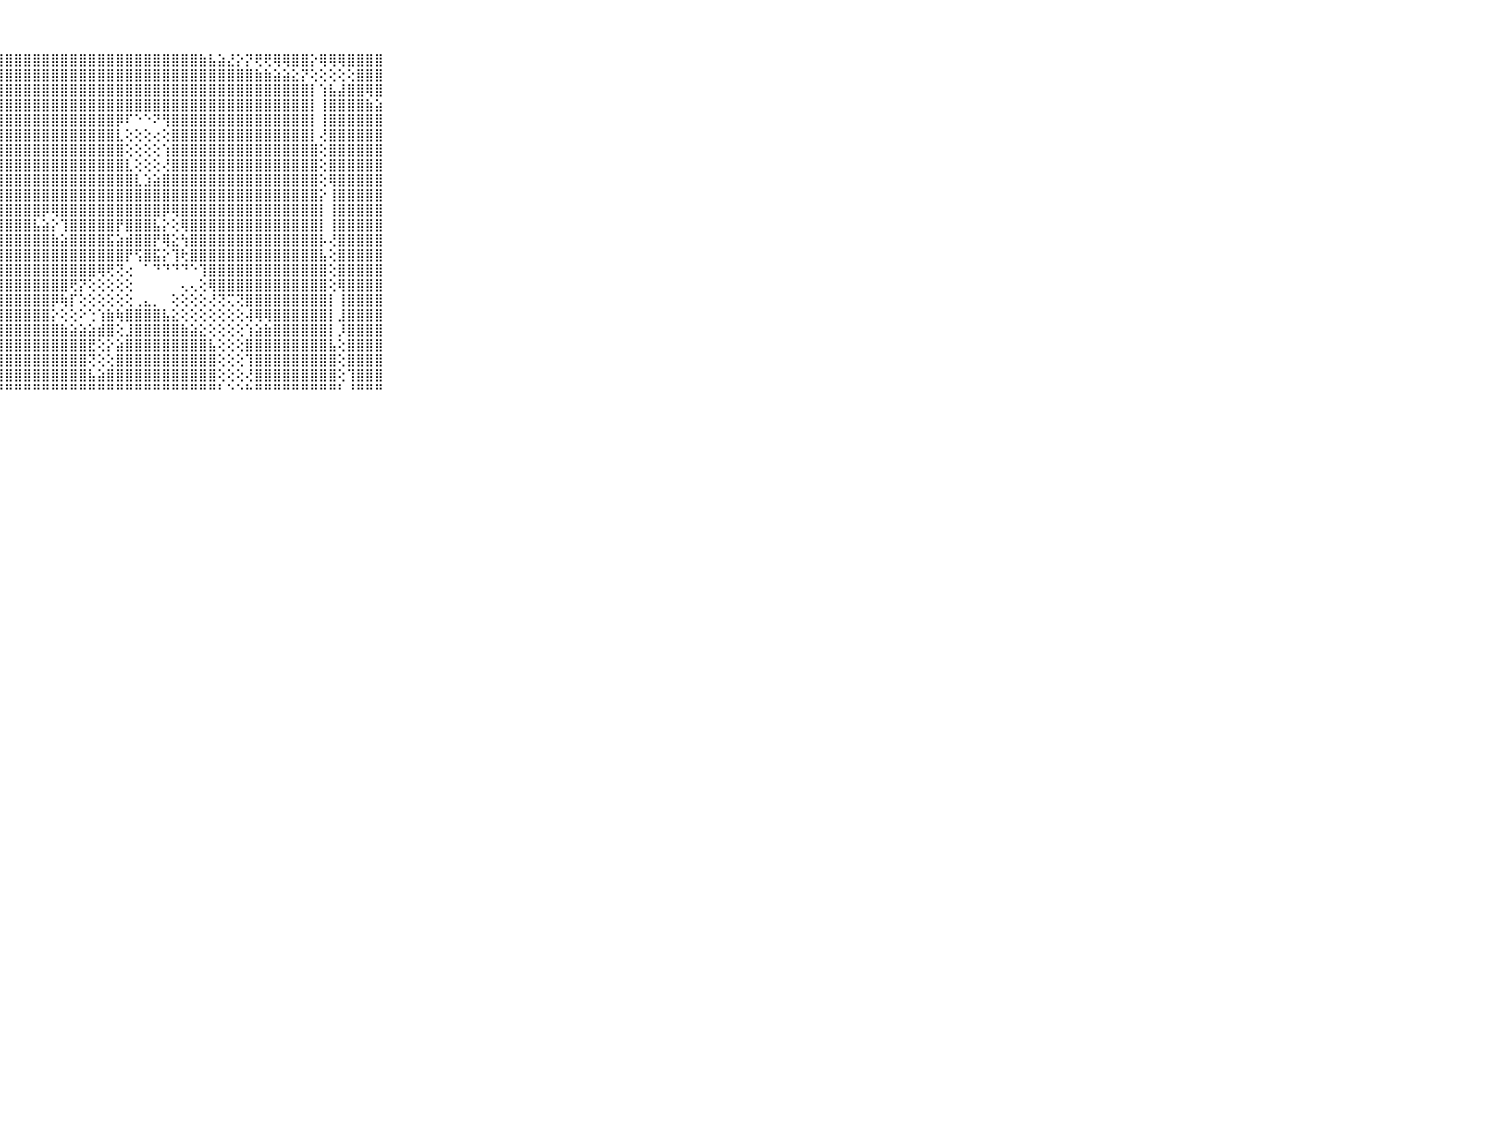

⠀⠀⠀⠀⠀⠀⠀⠀⠀⠀⠀⣿⣿⣿⣿⣿⣿⣿⣿⣿⣿⣿⣿⣿⣿⣿⣿⣿⣿⣿⣿⣿⣿⣿⣿⣿⣿⣿⣿⣿⣿⣿⣿⣿⣿⣿⣿⣿⣿⣷⣧⣵⣜⡕⡝⢟⢟⢿⢿⣿⣿⡕⢿⢿⢿⣿⣿⣿⣿⠀⠀⠀⠀⠀⠀⠀⠀⠀⠀⠀⠀
⠀⠀⠀⠀⠀⠀⠀⠀⠀⠀⠀⣿⣿⣿⣿⣿⣿⣿⣿⣿⣿⣿⣿⣿⣿⣿⣿⣿⣿⣿⣿⣿⣿⣿⣿⣿⣿⣿⣿⣿⣿⣿⣿⣿⣿⣿⣿⣿⣿⣿⣿⣿⣿⣿⣿⣷⣷⣵⣵⣕⡝⢕⢕⢕⢕⢕⣿⣿⣿⠀⠀⠀⠀⠀⠀⠀⠀⠀⠀⠀⠀
⠀⠀⠀⠀⠀⠀⠀⠀⠀⠀⠀⣿⣿⣿⣿⣿⣿⣿⣿⣿⣿⣿⣿⣿⣿⣿⣿⣿⣿⣿⣿⣿⣿⣿⣿⣿⣿⣿⣿⣿⣿⣿⣿⣿⣿⣿⣿⣿⣿⣿⣿⣿⣿⣿⣿⣿⣿⣿⣿⣿⣿⡇⢱⣧⣼⣿⣿⢿⣿⠀⠀⠀⠀⠀⠀⠀⠀⠀⠀⠀⠀
⠀⠀⠀⠀⠀⠀⠀⠀⠀⠀⠀⣿⣿⣿⣿⣿⣿⣿⣿⣿⣿⣿⣿⣿⣿⣿⣿⣿⣿⣿⣿⣿⣿⣿⣿⣿⣿⣿⣿⣿⣿⣿⣿⣿⣿⣿⣿⣿⣿⣿⣿⣿⣿⣿⣿⣿⣿⣿⣿⣿⣿⡇⢸⣿⣿⣿⣿⣷⣵⠀⠀⠀⠀⠀⠀⠀⠀⠀⠀⠀⠀
⠀⠀⠀⠀⠀⠀⠀⠀⠀⠀⠀⣿⣿⣿⣿⣿⣿⣿⣿⣿⣿⣿⣿⣿⣿⣿⣿⣿⣿⣿⣿⣿⣿⣿⣿⣿⣿⣿⣿⣿⡿⠏⠑⠑⠝⢻⣿⣿⣿⣿⣿⣿⣿⣿⣿⣿⣿⣿⣿⣿⣿⡇⢸⣿⣿⣿⣿⣿⣿⠀⠀⠀⠀⠀⠀⠀⠀⠀⠀⠀⠀
⠀⠀⠀⠀⠀⠀⠀⠀⠀⠀⠀⣿⣿⣿⣿⣿⣿⣿⣿⣿⣿⣿⣿⣿⣿⣿⣿⣿⣿⣿⣿⣿⣿⣿⣿⣿⣿⣿⣿⣿⣇⢕⢕⢕⢔⢕⣿⣿⣿⣿⣿⣿⣿⣿⣿⣿⣿⣿⣿⣿⣿⡇⢜⣿⣿⣿⣿⣿⣿⠀⠀⠀⠀⠀⠀⠀⠀⠀⠀⠀⠀
⠀⠀⠀⠀⠀⠀⠀⠀⠀⠀⠀⣿⣿⣿⣿⣿⣿⣿⣿⣿⣿⣿⣿⣿⣿⣿⣿⣿⣿⣿⣿⣿⣿⣿⣿⣿⣿⣿⣿⣿⣿⢕⢕⢕⢕⢱⣿⣿⣿⣿⣿⣿⣿⣿⣿⣿⣿⣿⣿⣿⣿⣿⢕⣿⣿⣿⣿⣿⣿⠀⠀⠀⠀⠀⠀⠀⠀⠀⠀⠀⠀
⠀⠀⠀⠀⠀⠀⠀⠀⠀⠀⠀⣿⣿⣿⣿⣿⣿⣿⣿⣿⣿⣿⣿⣿⣿⣿⣿⣿⣿⣿⣿⣿⣿⣿⣿⣿⣿⣿⣿⣿⣿⣇⢕⢕⢕⢜⣿⣿⣿⣿⣿⣿⣿⣿⣿⣿⣿⣿⣿⣿⣿⣿⢕⣿⣿⣿⣿⣿⣿⠀⠀⠀⠀⠀⠀⠀⠀⠀⠀⠀⠀
⠀⠀⠀⠀⠀⠀⠀⠀⠀⠀⠀⣿⣿⣿⣿⣿⣿⣿⣿⣿⣿⣿⣿⣿⣿⣿⣿⣿⣿⣿⣿⣿⣿⣿⣿⣿⣿⣿⣿⣿⣿⣿⣇⣱⣵⣿⣿⣿⣿⣿⣿⣿⣿⣿⣿⣿⣿⣿⣿⣿⣿⣿⢕⢿⣿⣿⣿⣿⣿⠀⠀⠀⠀⠀⠀⠀⠀⠀⠀⠀⠀
⠀⠀⠀⠀⠀⠀⠀⠀⠀⠀⠀⣿⣿⣿⣿⣿⣿⣿⣿⣿⣿⣿⣿⣿⣿⣿⣿⣿⣿⣿⣿⣿⣿⣿⣿⣿⣿⣿⣿⣿⣿⣿⣿⣿⣿⣿⣿⣿⣿⣿⣿⣿⣿⣿⣿⣿⣿⣿⣿⣿⣿⣿⡕⢸⣿⣿⣿⣿⣿⠀⠀⠀⠀⠀⠀⠀⠀⠀⠀⠀⠀
⠀⠀⠀⠀⠀⠀⠀⠀⠀⠀⠀⣿⣿⣿⣿⣿⣿⣿⣿⣿⣿⣿⣿⣿⣿⣿⣿⣿⣿⣿⣿⣿⡿⢿⣿⣿⣿⣿⣿⣿⣿⣿⣿⣿⣿⡿⢿⣿⣿⣿⣿⣿⣿⣿⣿⣿⣿⣿⣿⣿⣿⣿⡇⢸⣿⣿⣿⣿⣿⠀⠀⠀⠀⠀⠀⠀⠀⠀⠀⠀⠀
⠀⠀⠀⠀⠀⠀⠀⠀⠀⠀⠀⣿⣿⣿⣿⣿⣿⣿⣿⣿⣿⣿⣿⣿⣿⣿⣿⣿⣿⣿⣿⣧⣵⡕⢹⣿⣿⣿⣿⣿⡟⣿⣿⣿⣧⡕⢕⢿⣿⣿⣿⣿⣿⣿⣿⣿⣿⣿⣿⣿⣿⣿⡇⢸⣿⣿⣿⣿⣿⠀⠀⠀⠀⠀⠀⠀⠀⠀⠀⠀⠀
⠀⠀⠀⠀⠀⠀⠀⠀⠀⠀⠀⣿⣿⣿⣿⣿⣿⣿⣿⣿⣿⣿⣿⣿⣿⣿⣿⣿⣿⣿⣿⣿⣿⣷⣵⣿⣿⣿⣿⣯⣵⣾⣿⣿⡟⢿⣕⢳⣿⣿⣿⣿⣿⣿⣿⣿⣿⣿⣿⣿⣿⣿⡧⢜⣿⣿⣿⣿⣿⠀⠀⠀⠀⠀⠀⠀⠀⠀⠀⠀⠀
⠀⠀⠀⠀⠀⠀⠀⠀⠀⠀⠀⣿⣿⣿⣿⣿⣿⣿⣿⣿⣿⣿⣿⣿⣿⣿⣿⣿⣿⣿⣿⣿⣿⣿⣿⣿⣿⣿⣿⣿⣿⡟⢫⣿⣯⡕⢹⢗⣿⣿⣿⣿⣿⣿⣿⣿⣿⣿⣿⣿⣿⣿⣧⢕⣿⣿⣿⣿⣿⠀⠀⠀⠀⠀⠀⠀⠀⠀⠀⠀⠀
⠀⠀⠀⠀⠀⠀⠀⠀⠀⠀⠀⣿⣿⣿⣿⣿⣿⣿⣿⣿⣿⣿⣿⣿⣿⣿⣿⣿⣿⣿⣿⣿⣿⣿⣿⣿⣿⣿⢿⢟⢝⢔⠀⠁⠙⠙⠙⠙⠑⢹⣿⣿⣿⣿⣿⣿⣿⣿⣿⣿⣿⣿⣿⢕⣿⣿⣿⣿⣿⠀⠀⠀⠀⠀⠀⠀⠀⠀⠀⠀⠀
⠀⠀⠀⠀⠀⠀⠀⠀⠀⠀⠀⣿⣿⣿⣿⣿⣿⣿⣿⣿⣿⣿⣿⣿⣿⣿⣿⣿⣿⣿⣿⣿⣿⣿⣿⢟⡝⢕⢕⢕⢕⢕⠀⠀⠀⠀⠀⢄⢄⢕⢿⣿⣿⣿⣿⣿⣿⣿⣿⣿⣿⣿⣿⢕⢿⣿⣿⣿⣿⠀⠀⠀⠀⠀⠀⠀⠀⠀⠀⠀⠀
⠀⠀⠀⠀⠀⠀⠀⠀⠀⠀⠀⣿⣿⣿⣿⣿⣿⣿⣿⣿⣿⣿⣿⣿⣿⣿⣿⣿⣿⣿⣿⣿⣿⡿⢷⡏⢕⢕⢕⢕⢕⢕⢀⣄⡀⠀⢕⢕⢕⢕⢜⢝⢍⢝⣿⣿⣿⣿⣿⣿⣿⣿⣿⡇⢸⣿⣿⣿⣿⠀⠀⠀⠀⠀⠀⠀⠀⠀⠀⠀⠀
⠀⠀⠀⠀⠀⠀⠀⠀⠀⠀⠀⣿⣿⣿⣿⣿⣿⣿⣿⣿⣿⣿⣿⣿⣿⣿⣿⣿⣿⣿⣿⣿⣿⡕⢕⢕⠕⢑⢱⣷⢷⣿⣿⣿⣿⣧⣕⢕⢕⢕⢕⢕⢕⢕⢼⢿⢿⣿⣿⣿⣿⣿⣿⡇⣸⣿⣿⣿⣿⠀⠀⠀⠀⠀⠀⠀⠀⠀⠀⠀⠀
⠀⠀⠀⠀⠀⠀⠀⠀⠀⠀⠀⣿⣿⣿⣿⣿⣿⣿⣿⣿⣿⣿⣿⣿⣿⣿⣿⣿⣿⣿⣿⣿⣿⣿⣷⣵⣵⣵⣾⣿⢕⣸⣿⣿⣿⣿⣿⣷⣵⣕⢕⢕⢕⢕⢱⣵⣷⣿⣿⣿⣿⣿⣿⡇⡸⣿⣿⣿⣿⠀⠀⠀⠀⠀⠀⠀⠀⠀⠀⠀⠀
⠀⠀⠀⠀⠀⠀⠀⠀⠀⠀⠀⣿⣿⣿⣿⣿⣿⣿⣿⣿⣿⣿⣿⣿⣿⣿⣿⣿⣿⣿⣿⣿⣿⣿⣿⣿⣿⣟⢕⡕⣵⣿⣿⣿⣿⣿⣿⣿⣿⣿⣧⢕⢕⢕⣿⣿⣿⣿⣿⣿⣿⣿⣿⣧⢕⣿⣿⣿⣿⠀⠀⠀⠀⠀⠀⠀⠀⠀⠀⠀⠀
⠀⠀⠀⠀⠀⠀⠀⠀⠀⠀⠀⣿⣿⣿⣿⣿⣿⣿⣿⣿⣿⣿⣿⣿⣿⣿⣿⣿⣿⣿⣿⣿⣿⣿⣿⣿⣿⢝⢕⢕⣿⣿⣿⣿⣿⣿⣿⣿⣿⣿⣿⢕⢕⢕⢹⣿⣿⣿⣿⣿⣿⣿⣿⣿⢕⣿⣿⣿⣿⠀⠀⠀⠀⠀⠀⠀⠀⠀⠀⠀⠀
⠀⠀⠀⠀⠀⠀⠀⠀⠀⠀⠀⣿⣿⣿⣿⣿⣿⣿⣿⣿⣿⣿⣿⣿⣿⣿⣿⣿⣿⣿⣿⣿⣿⣿⣿⣿⣿⣧⣵⣿⣿⣿⣿⣿⣿⣿⣿⣿⣿⣿⣿⢕⢕⢕⢜⣿⣿⣿⣿⣿⣿⣿⣿⣿⢕⢹⣿⣿⣿⠀⠀⠀⠀⠀⠀⠀⠀⠀⠀⠀⠀
⠀⠀⠀⠀⠀⠀⠀⠀⠀⠀⠀⠛⠛⠛⠛⠛⠛⠛⠛⠛⠛⠛⠛⠛⠛⠛⠛⠛⠛⠛⠛⠛⠛⠛⠛⠛⠛⠛⠛⠛⠛⠛⠛⠛⠛⠛⠛⠛⠛⠛⠛⠃⠑⠑⠓⠛⠛⠛⠛⠛⠛⠛⠛⠛⠃⠘⠛⠛⠛⠀⠀⠀⠀⠀⠀⠀⠀⠀⠀⠀⠀